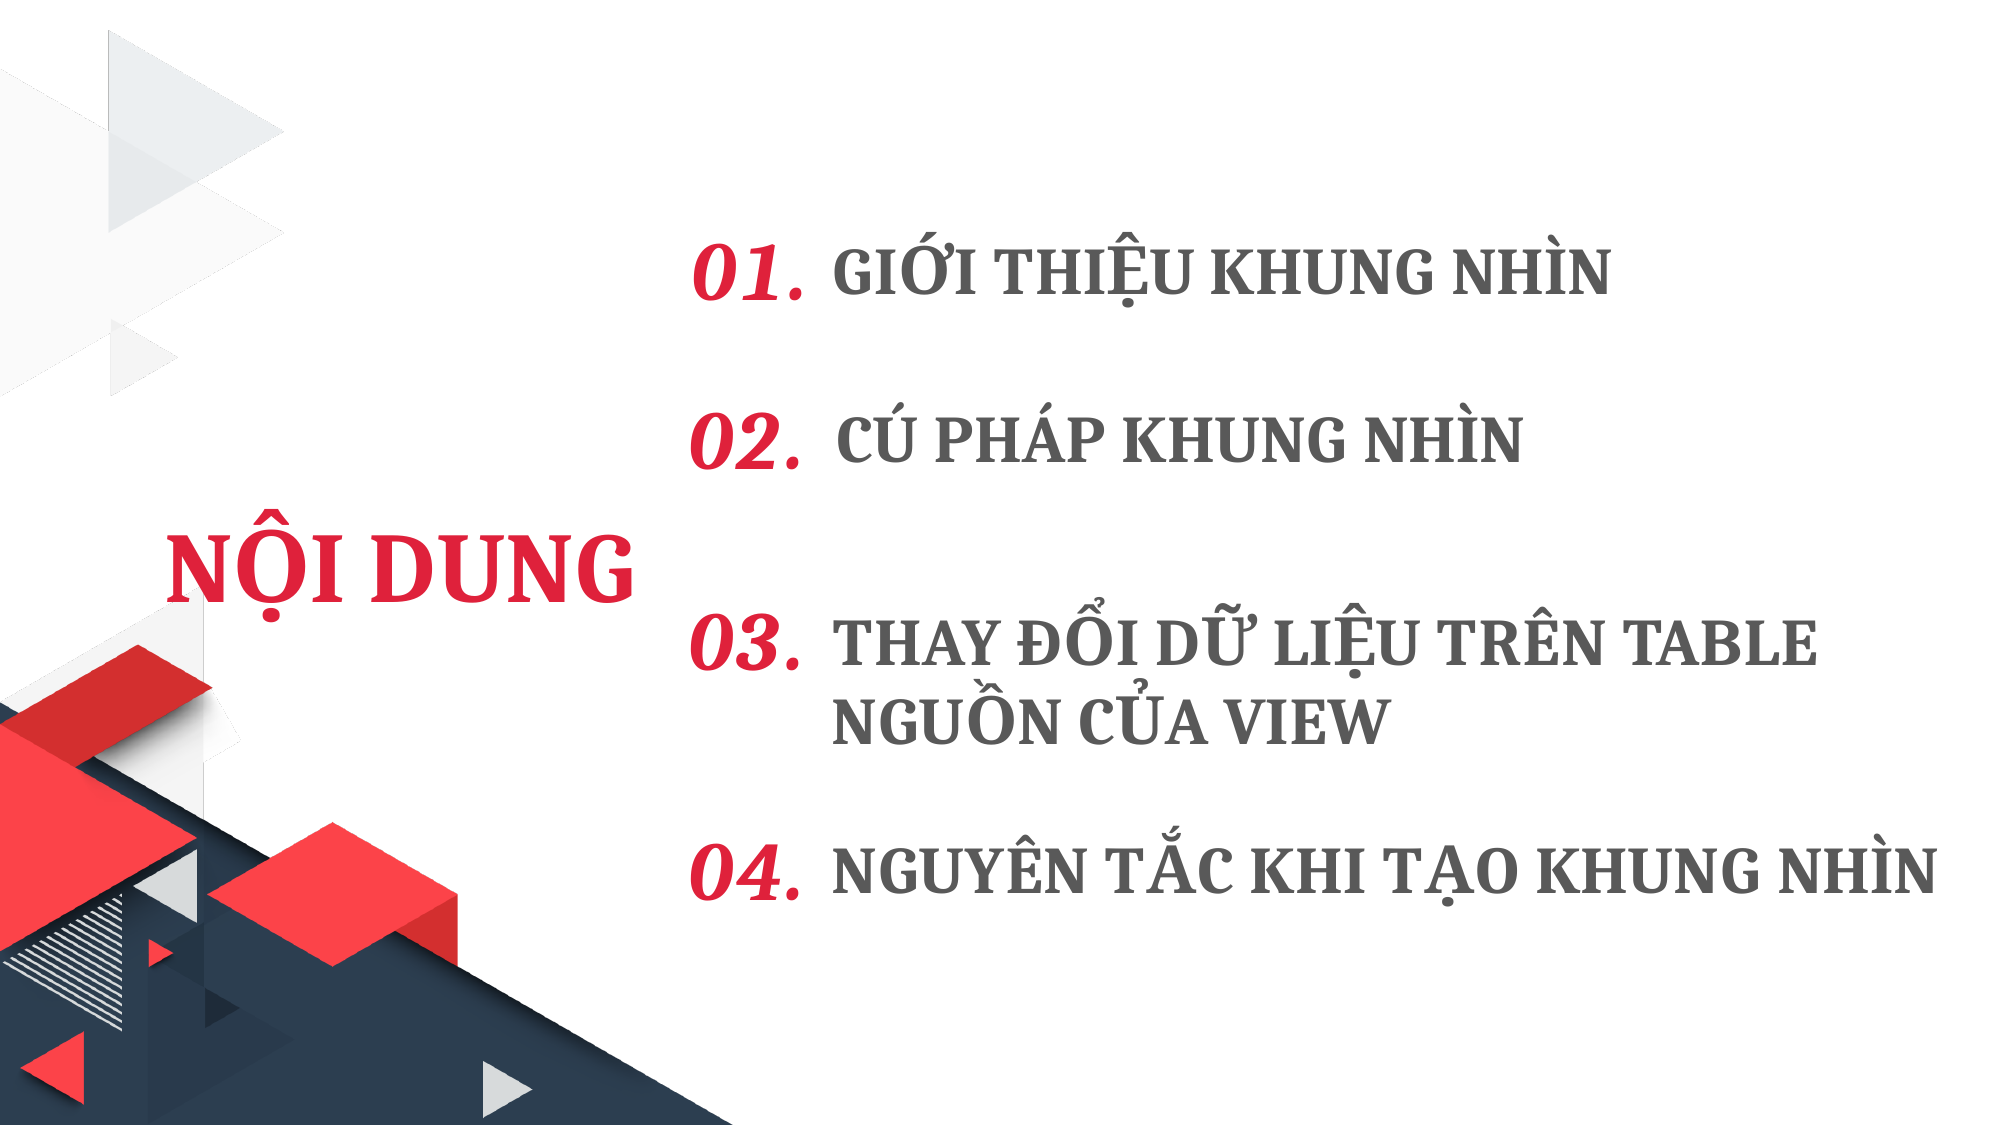

01.
GIỚI THIỆU KHUNG NHÌN
02.
CÚ PHÁP KHUNG NHÌN
NỘI DUNG
03.
THAY ĐỔI DỮ LIỆU TRÊN TABLE NGUỒN CỦA VIEW
04.
NGUYÊN TẮC KHI TẠO KHUNG NHÌN